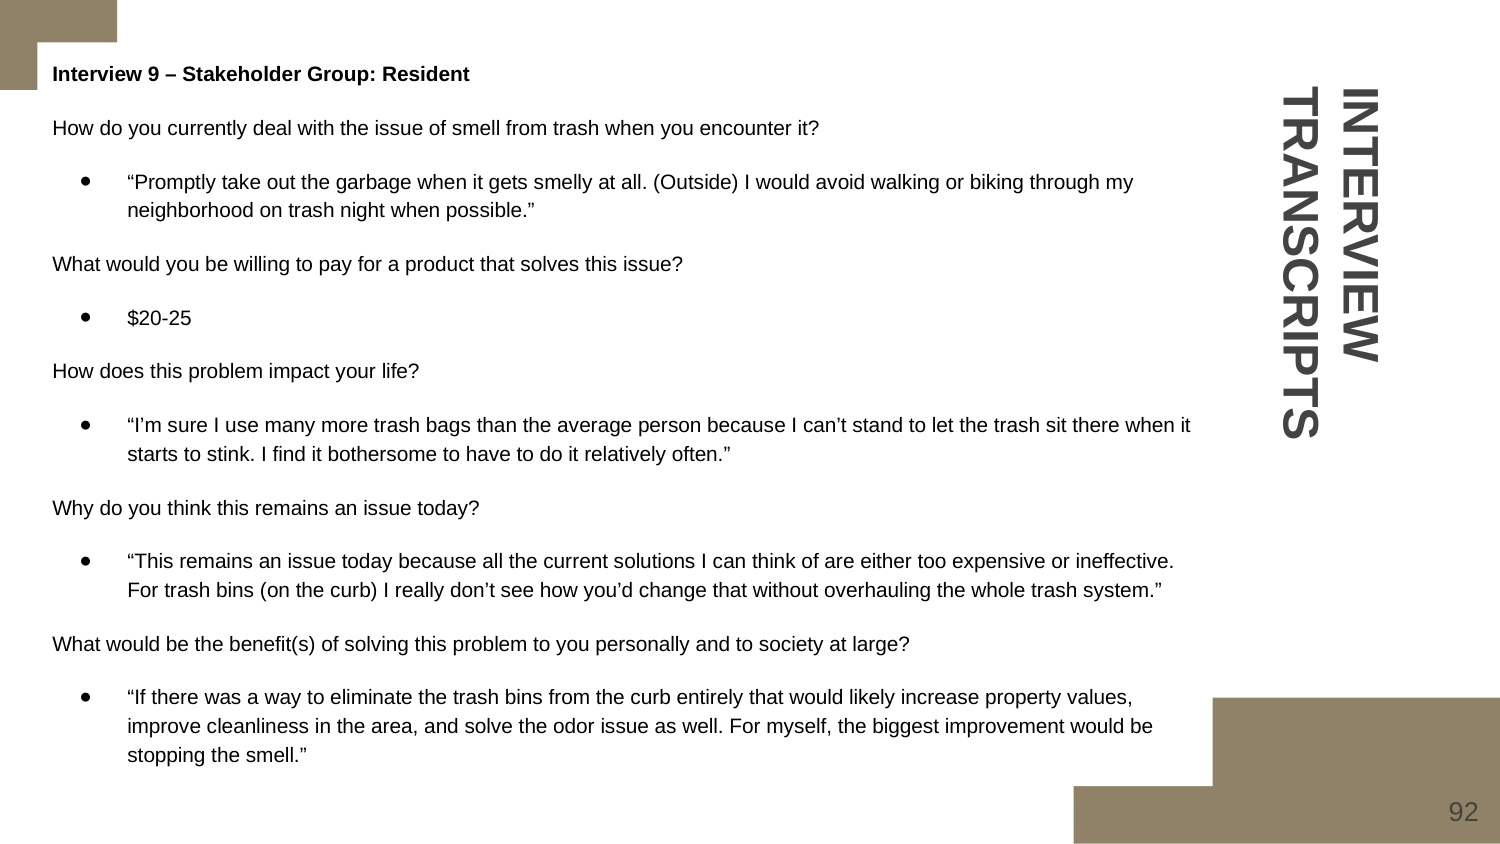

Interview 9 – Stakeholder Group: Resident
How do you currently deal with the issue of smell from trash when you encounter it?
“Promptly take out the garbage when it gets smelly at all. (Outside) I would avoid walking or biking through my neighborhood on trash night when possible.”
What would you be willing to pay for a product that solves this issue?
$20-25
How does this problem impact your life?
“I’m sure I use many more trash bags than the average person because I can’t stand to let the trash sit there when it starts to stink. I find it bothersome to have to do it relatively often.”
Why do you think this remains an issue today?
“This remains an issue today because all the current solutions I can think of are either too expensive or ineffective. For trash bins (on the curb) I really don’t see how you’d change that without overhauling the whole trash system.”
What would be the benefit(s) of solving this problem to you personally and to society at large?
“If there was a way to eliminate the trash bins from the curb entirely that would likely increase property values, improve cleanliness in the area, and solve the odor issue as well. For myself, the biggest improvement would be stopping the smell.”

# INTERVIEW TRANSCRIPTS

92